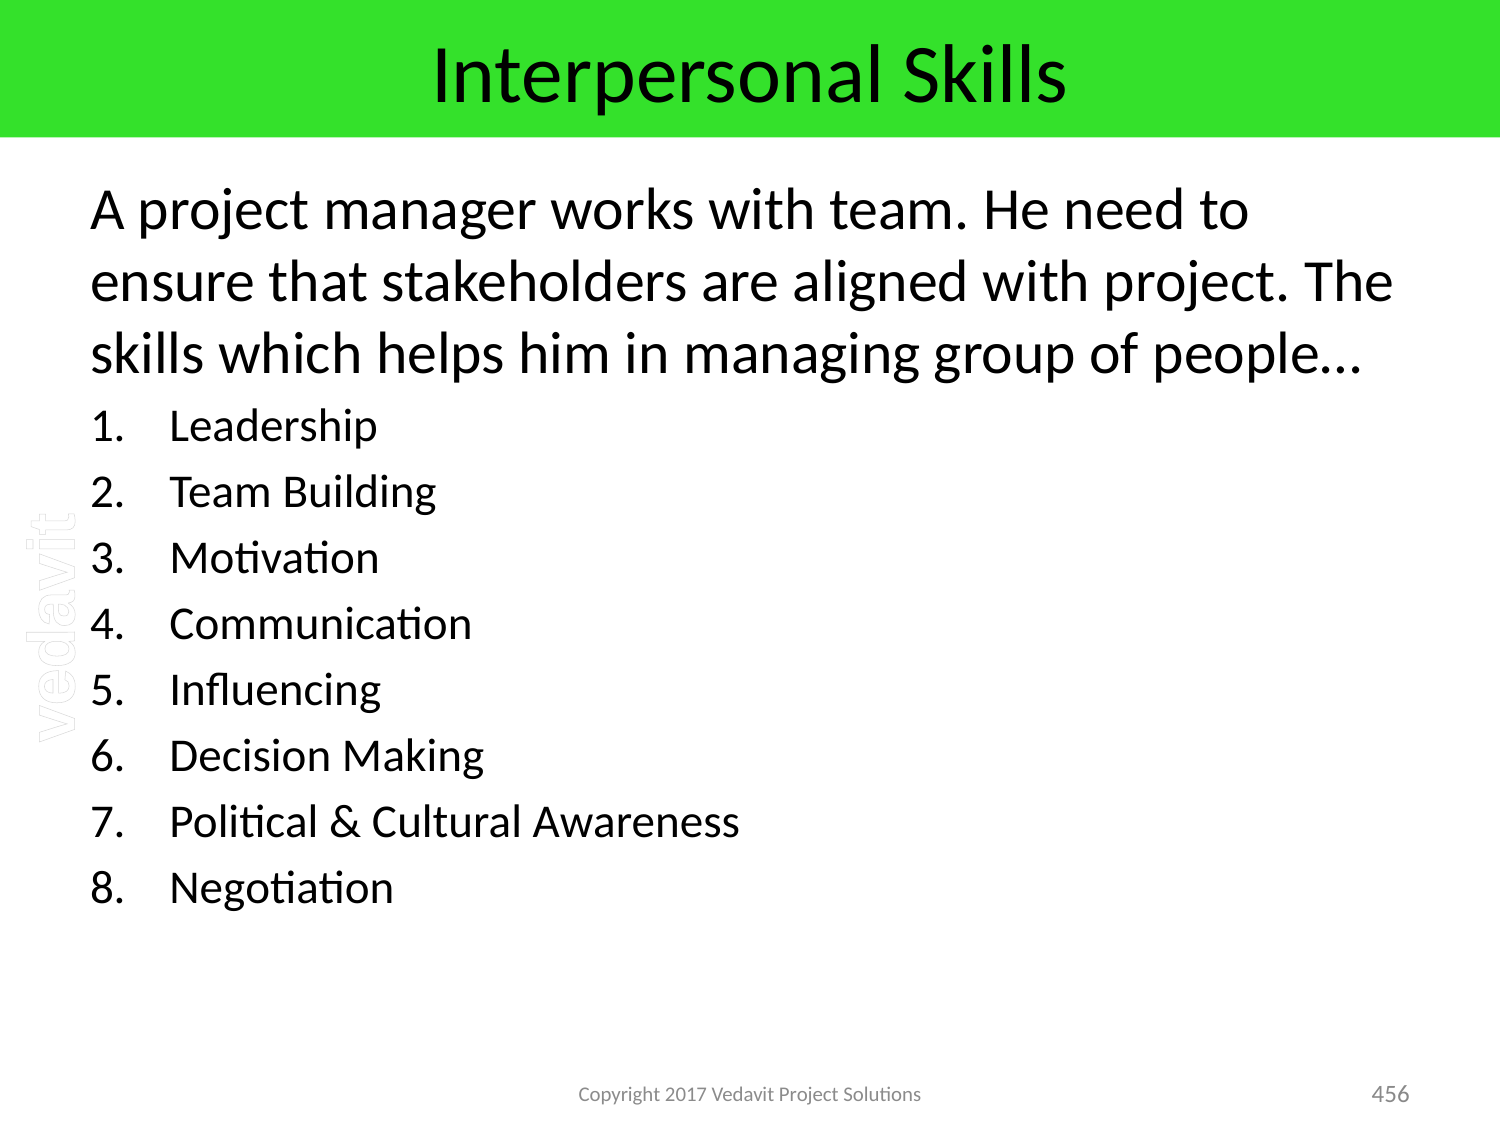

# Interpersonal Skills
A project manager works with team. He need to ensure that stakeholders are aligned with project. The skills which helps him in managing group of people…
Leadership
Team Building
Motivation
Communication
Influencing
Decision Making
Political & Cultural Awareness
Negotiation
Copyright 2017 Vedavit Project Solutions
456